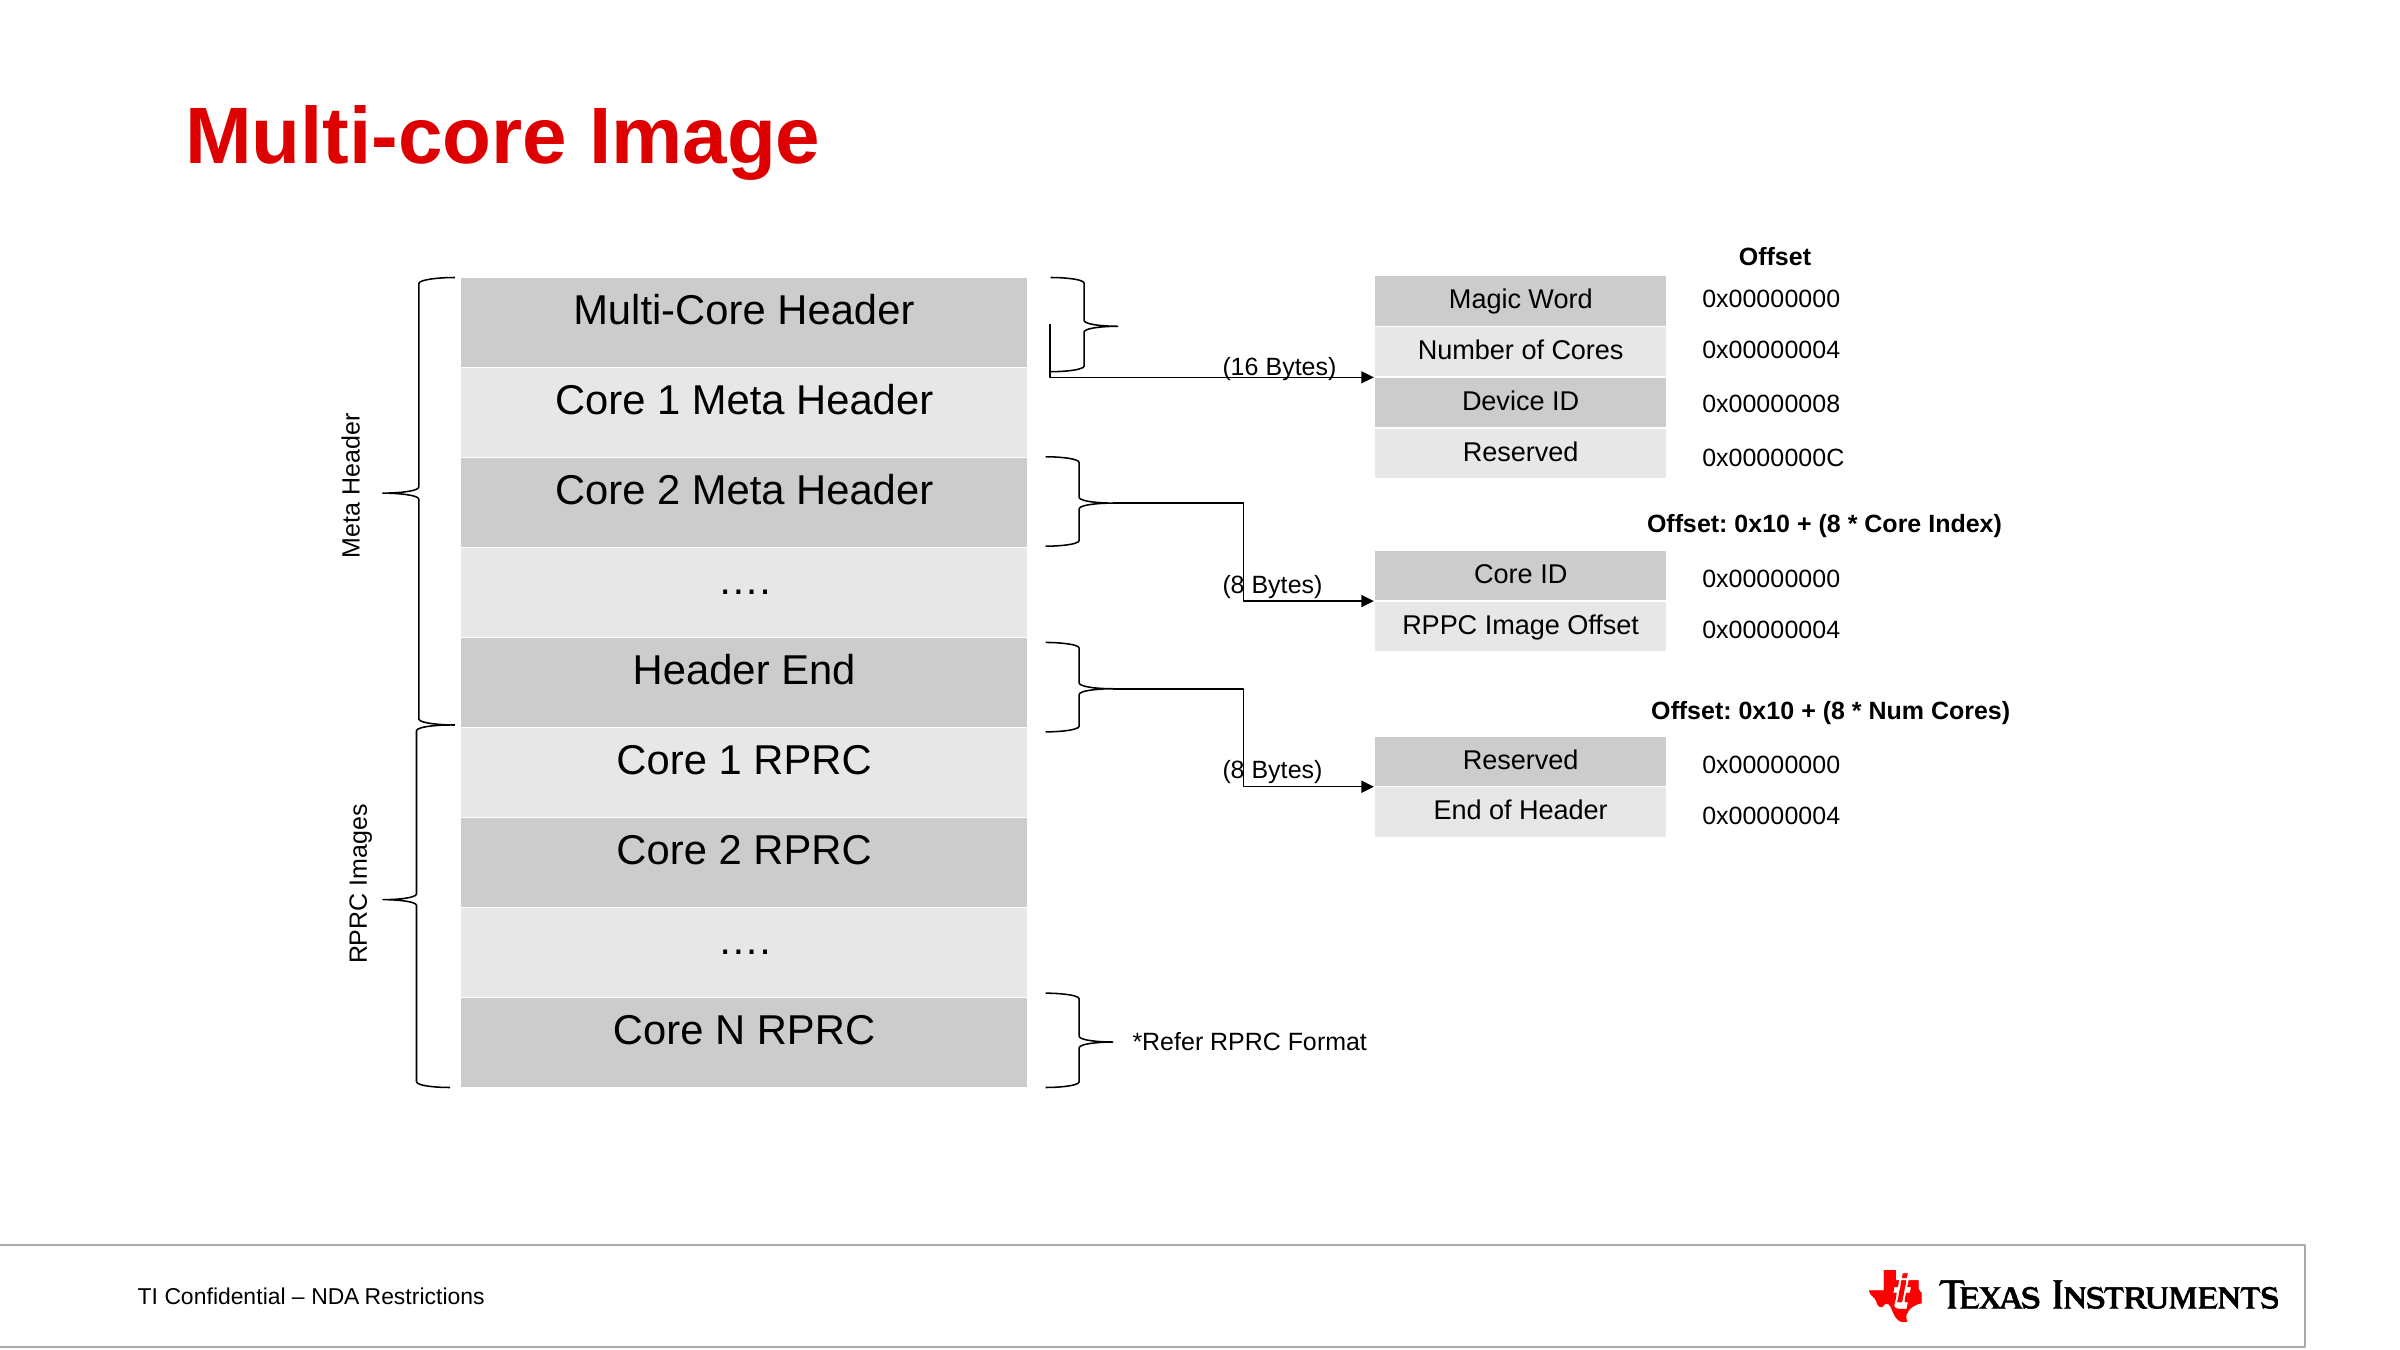

# Multi-core Image
Offset
| Magic Word |
| --- |
| Number of Cores |
| Device ID |
| Reserved |
0x00000000

| Multi-Core Header |
| --- |
| Core 1 Meta Header |
| Core 2 Meta Header |
| …. |
| Header End |
| Core 1 RPRC |
| Core 2 RPRC |
| …. |
| Core N RPRC |

0x00000004
(16 Bytes)
0x00000008
0x0000000C

Meta Header
Offset: 0x10 + (8 * Core Index)
| Core ID |
| --- |
| RPPC Image Offset |
0x00000000
(8 Bytes)
0x00000004

Offset: 0x10 + (8 * Num Cores)

| Reserved |
| --- |
| End of Header |
0x00000000
(8 Bytes)
0x00000004
RPRC Images

*Refer RPRC Format